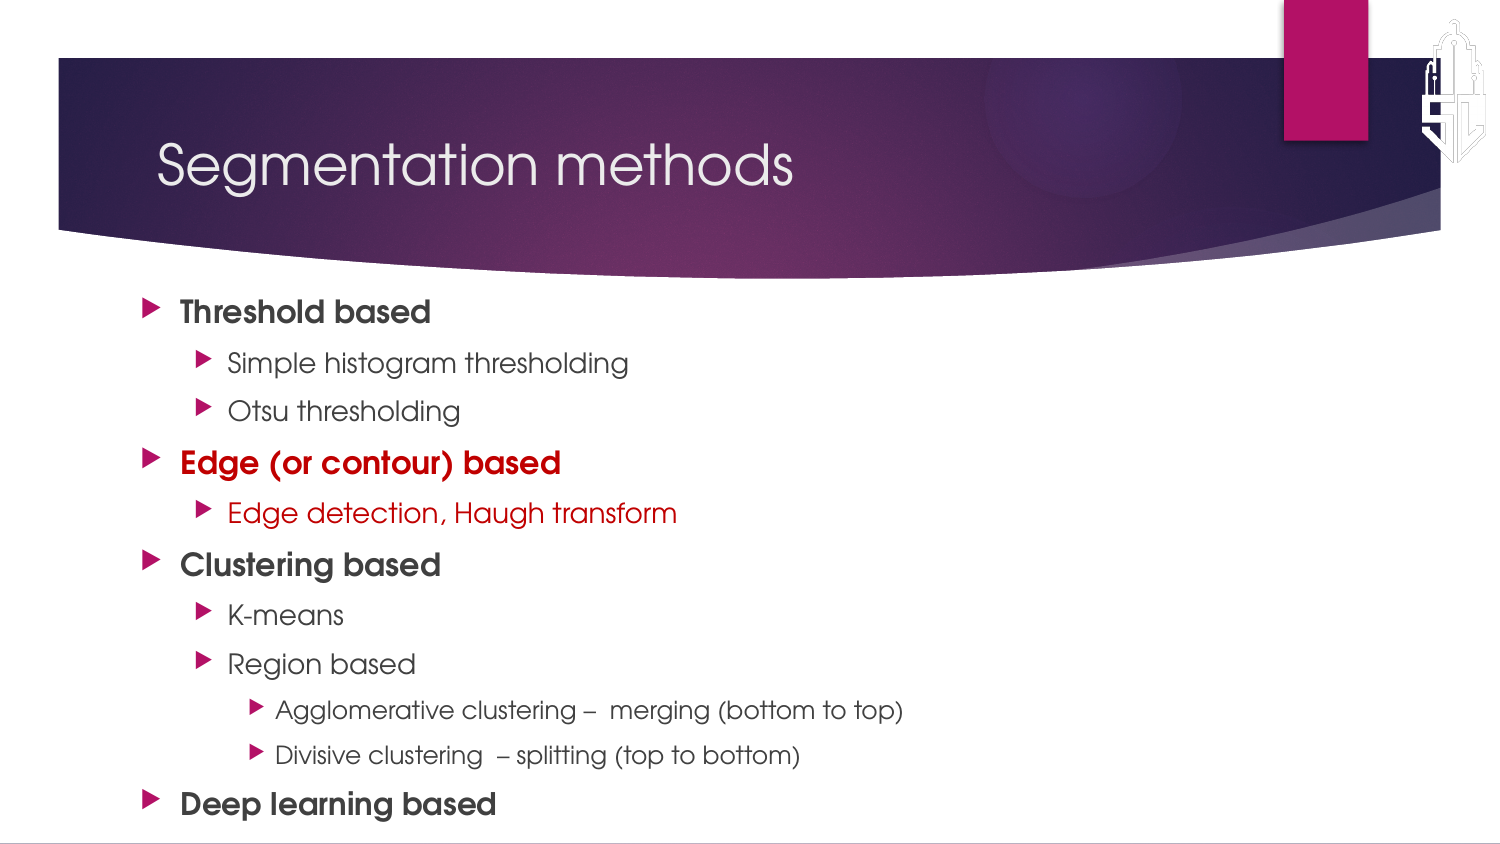

# Segmentation methods
Threshold based
Simple histogram thresholding
Otsu thresholding
Edge (or contour) based
Edge detection, Haugh transform
Clustering based
K-means
Region based
Agglomerative clustering –  merging (bottom to top)
Divisive clustering  – splitting (top to bottom)
Deep learning based